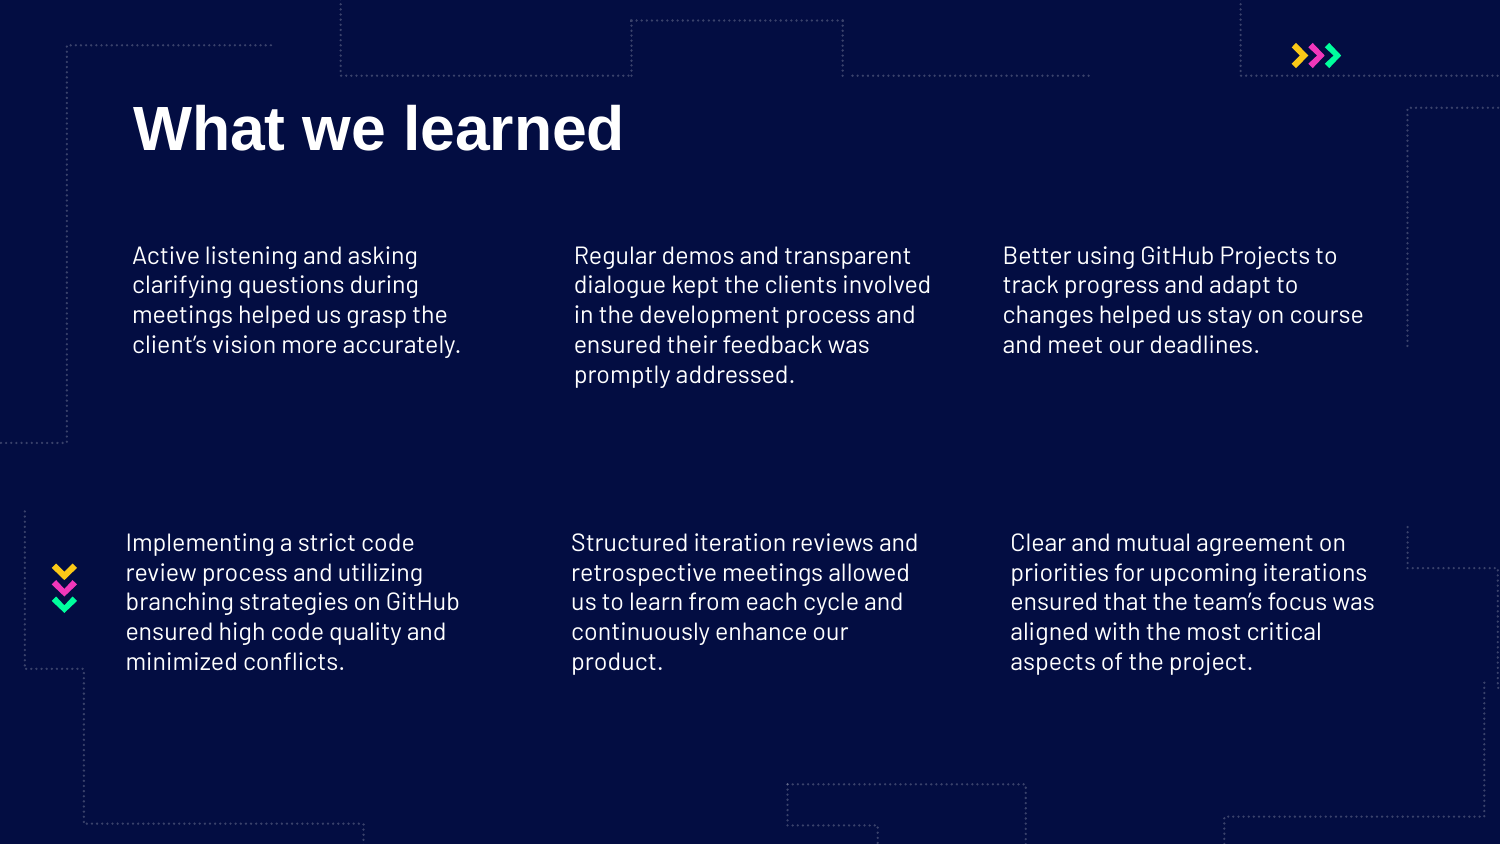

# What we learned
Active listening and asking clarifying questions during meetings helped us grasp the client’s vision more accurately.
Better using GitHub Projects to track progress and adapt to changes helped us stay on course and meet our deadlines.
Regular demos and transparent dialogue kept the clients involved in the development process and ensured their feedback was promptly addressed.
Structured iteration reviews and retrospective meetings allowed us to learn from each cycle and continuously enhance our product.
Implementing a strict code review process and utilizing branching strategies on GitHub ensured high code quality and minimized conflicts.
Clear and mutual agreement on priorities for upcoming iterations ensured that the team’s focus was aligned with the most critical aspects of the project.